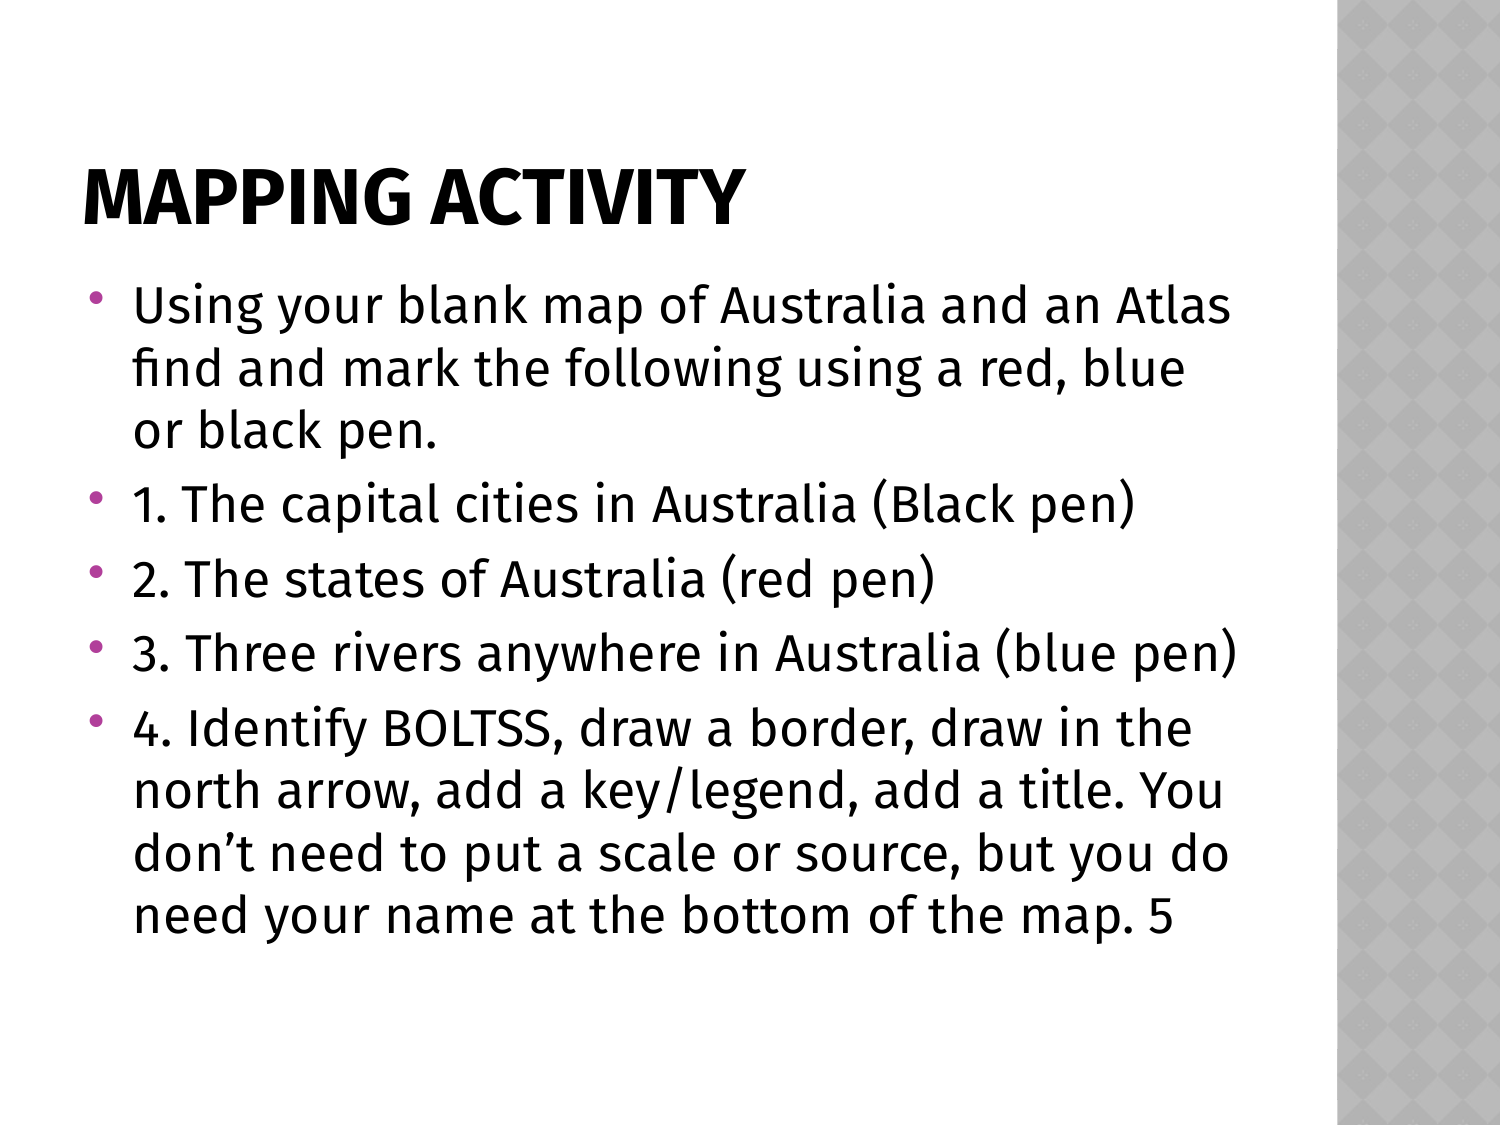

# Mapping activity
Using your blank map of Australia and an Atlas find and mark the following using a red, blue or black pen.
1. The capital cities in Australia (Black pen)
2. The states of Australia (red pen)
3. Three rivers anywhere in Australia (blue pen)
4. Identify BOLTSS, draw a border, draw in the north arrow, add a key/legend, add a title. You don’t need to put a scale or source, but you do need your name at the bottom of the map. 5